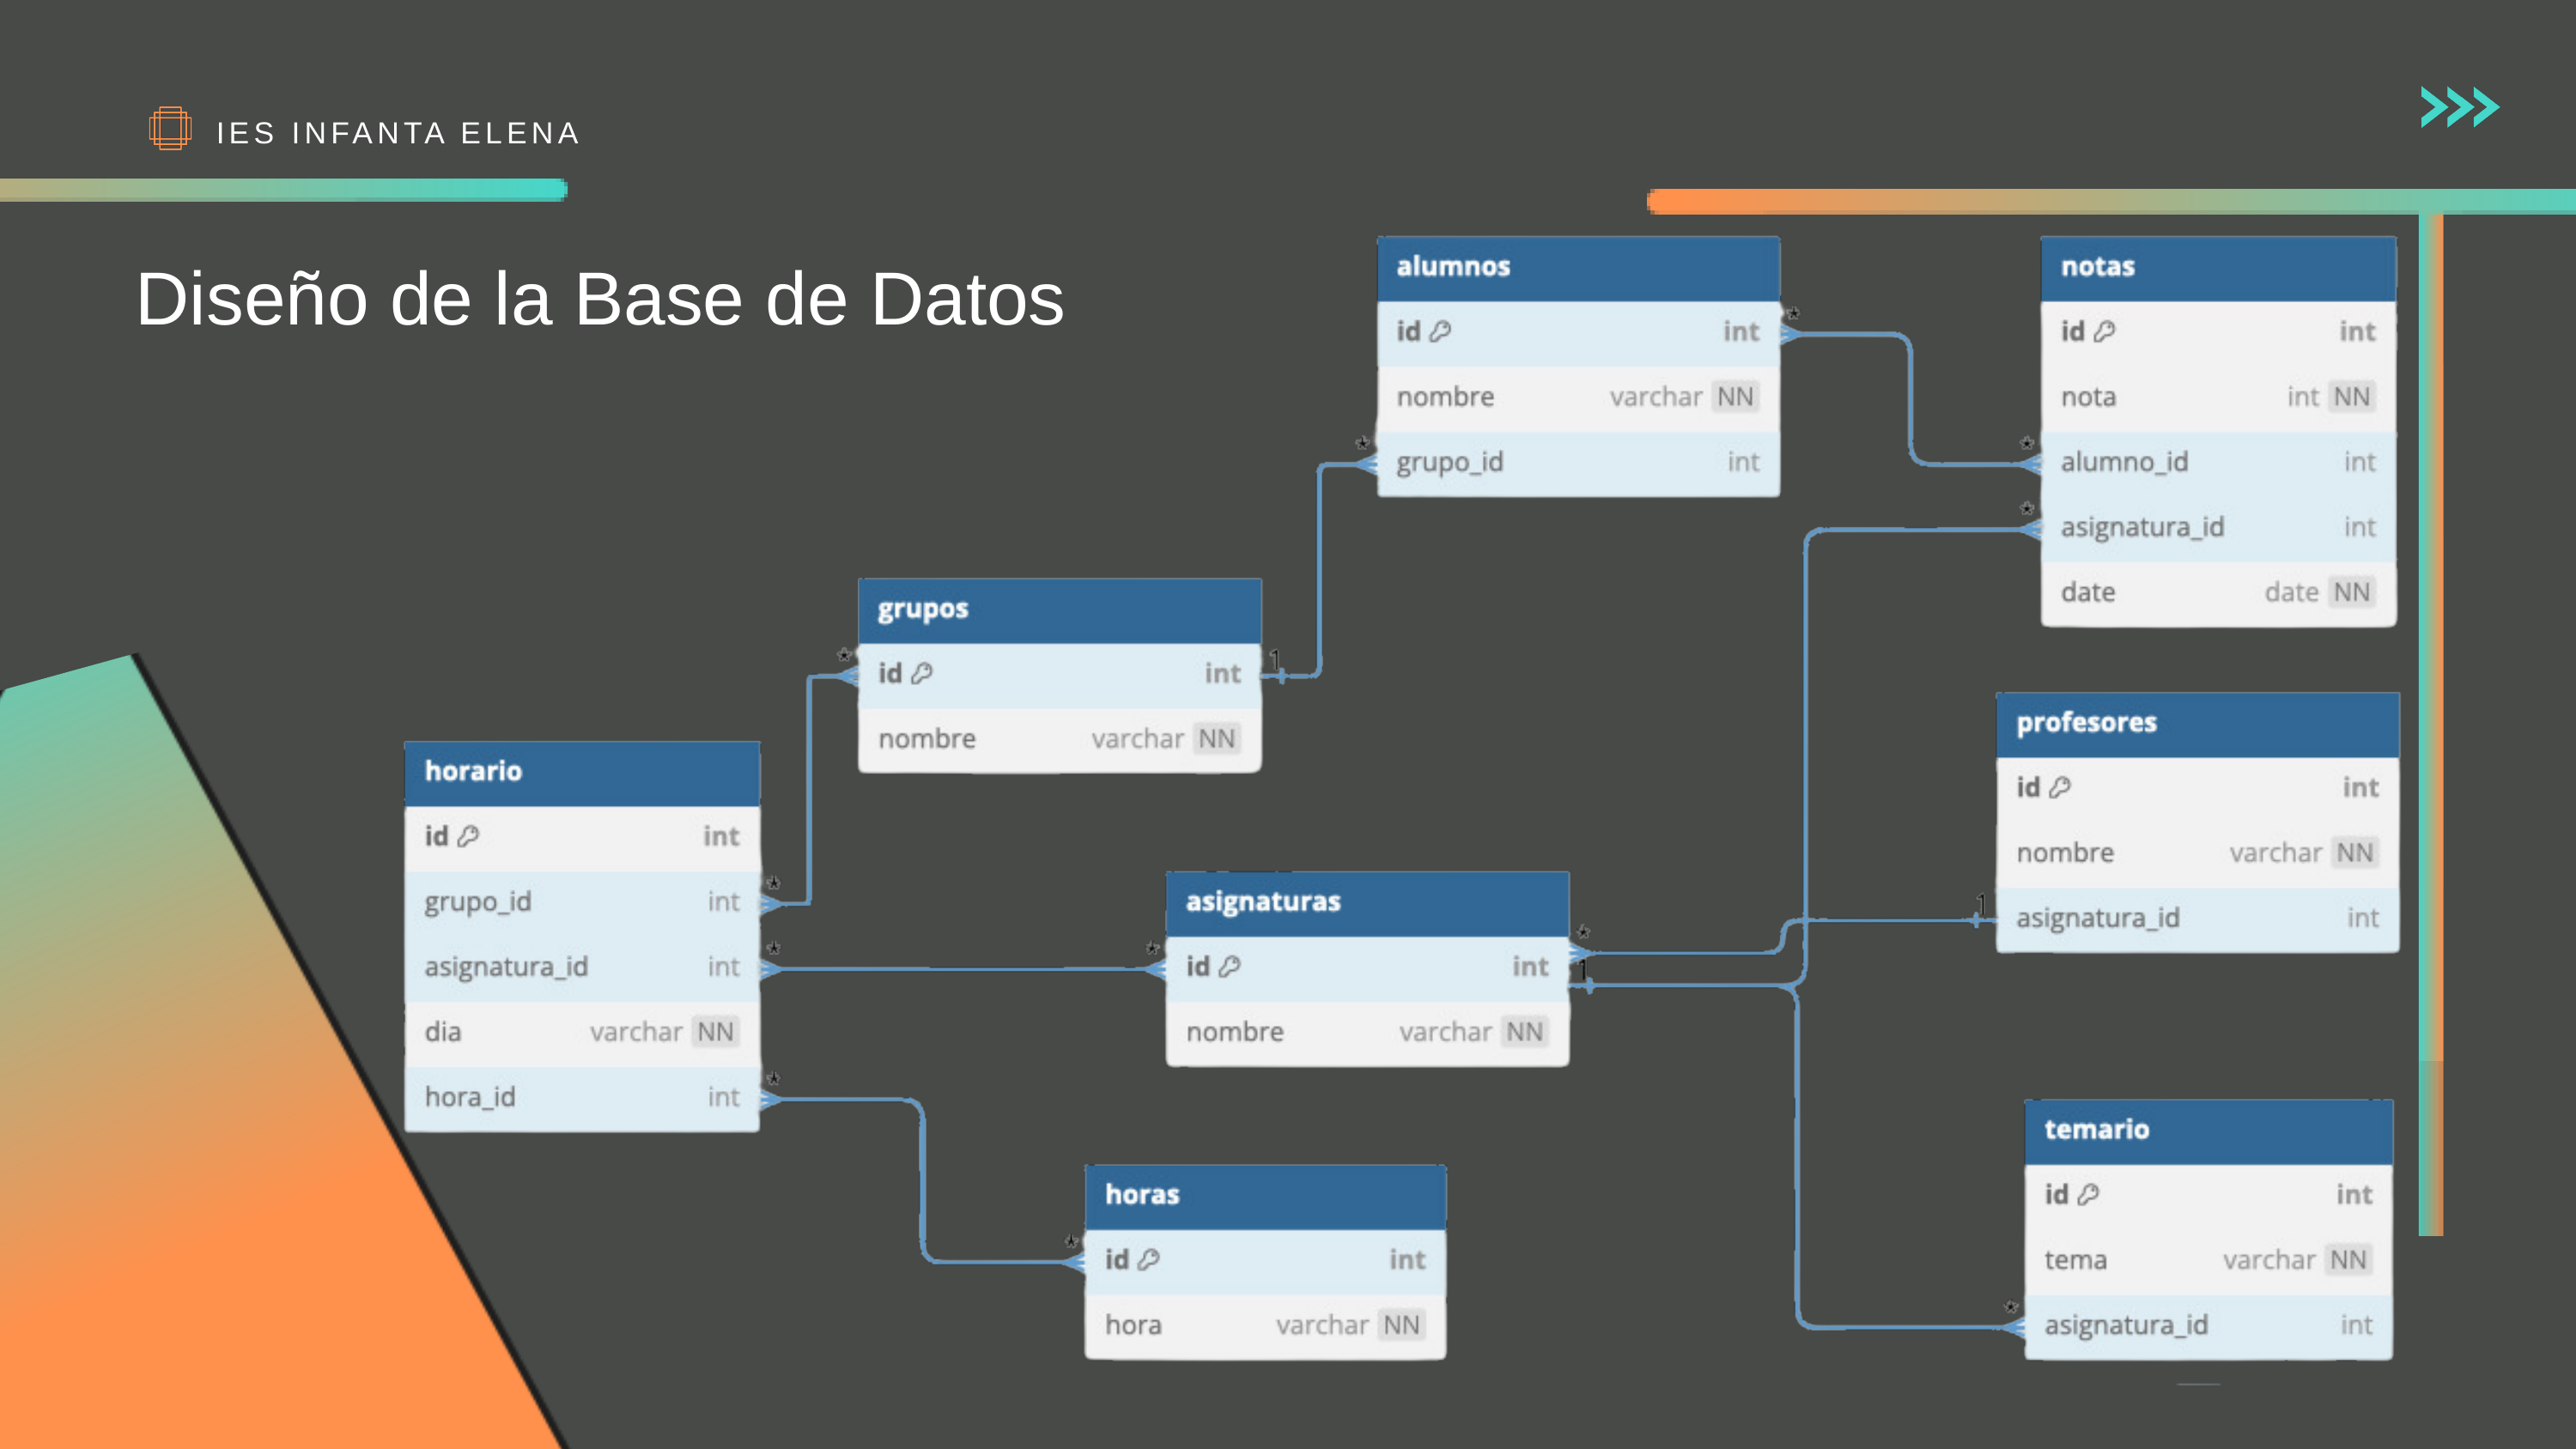

IES INFANTA ELENA

Diseño de la Base de Datos